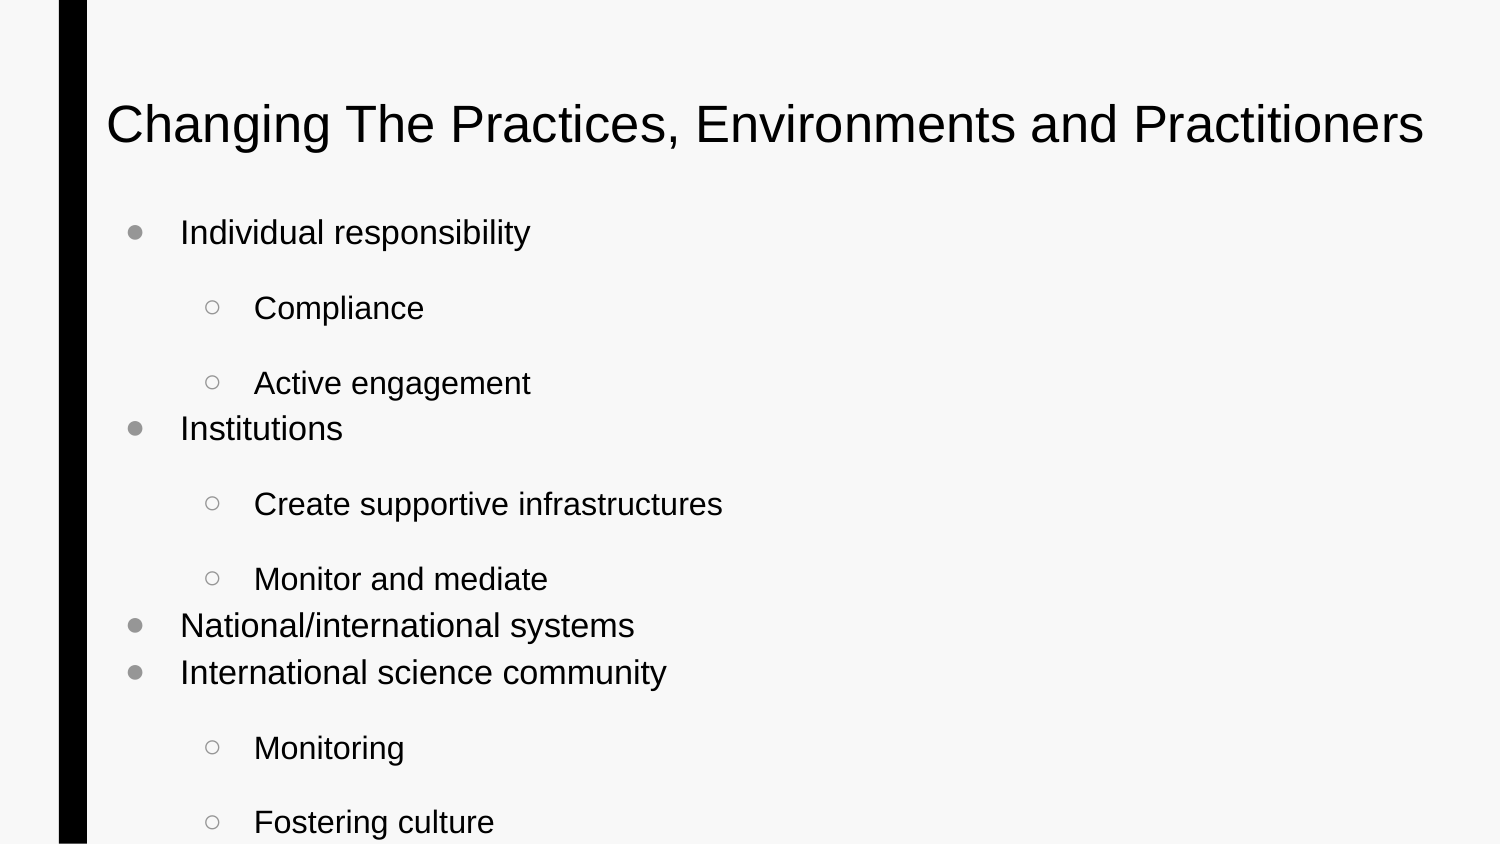

# Changing The Practices, Environments and Practitioners
Individual responsibility
Compliance
Active engagement
Institutions
Create supportive infrastructures
Monitor and mediate
National/international systems
International science community
Monitoring
Fostering culture